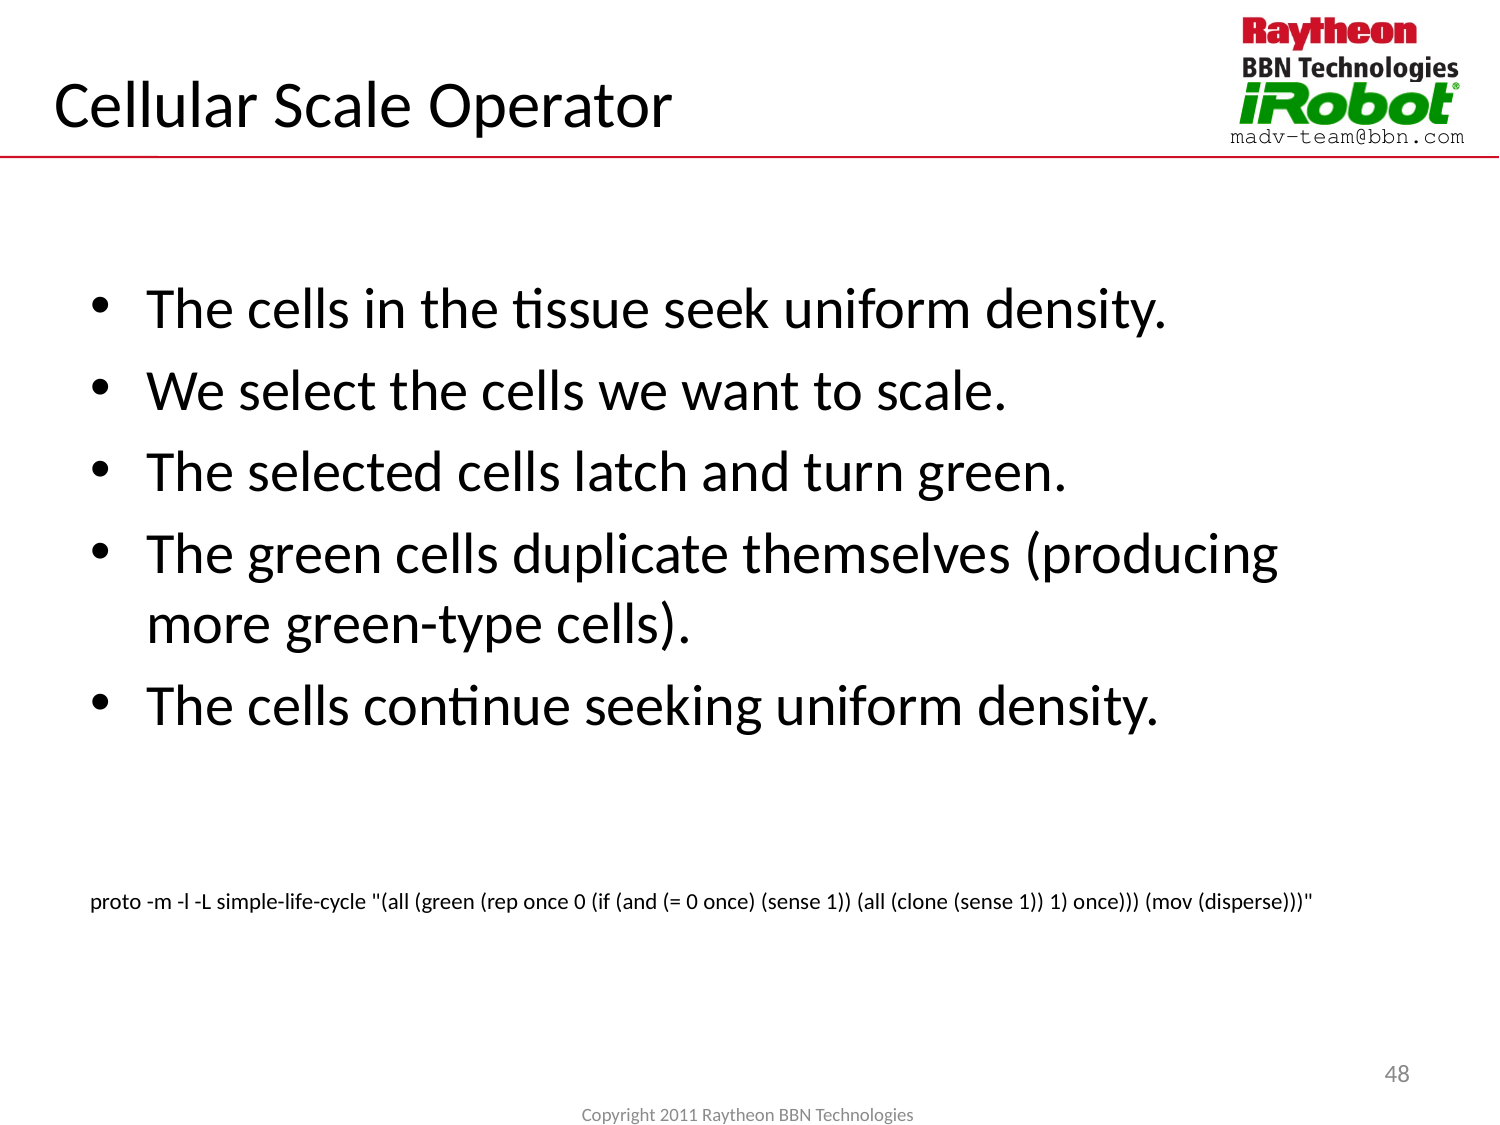

# Cellular Scale Operator
The cells in the tissue seek uniform density.
We select the cells we want to scale.
The selected cells latch and turn green.
The green cells duplicate themselves (producing more green-type cells).
The cells continue seeking uniform density.

proto -m -l -L simple-life-cycle "(all (green (rep once 0 (if (and (= 0 once) (sense 1)) (all (clone (sense 1)) 1) once))) (mov (disperse)))"
48
Copyright 2011 Raytheon BBN Technologies